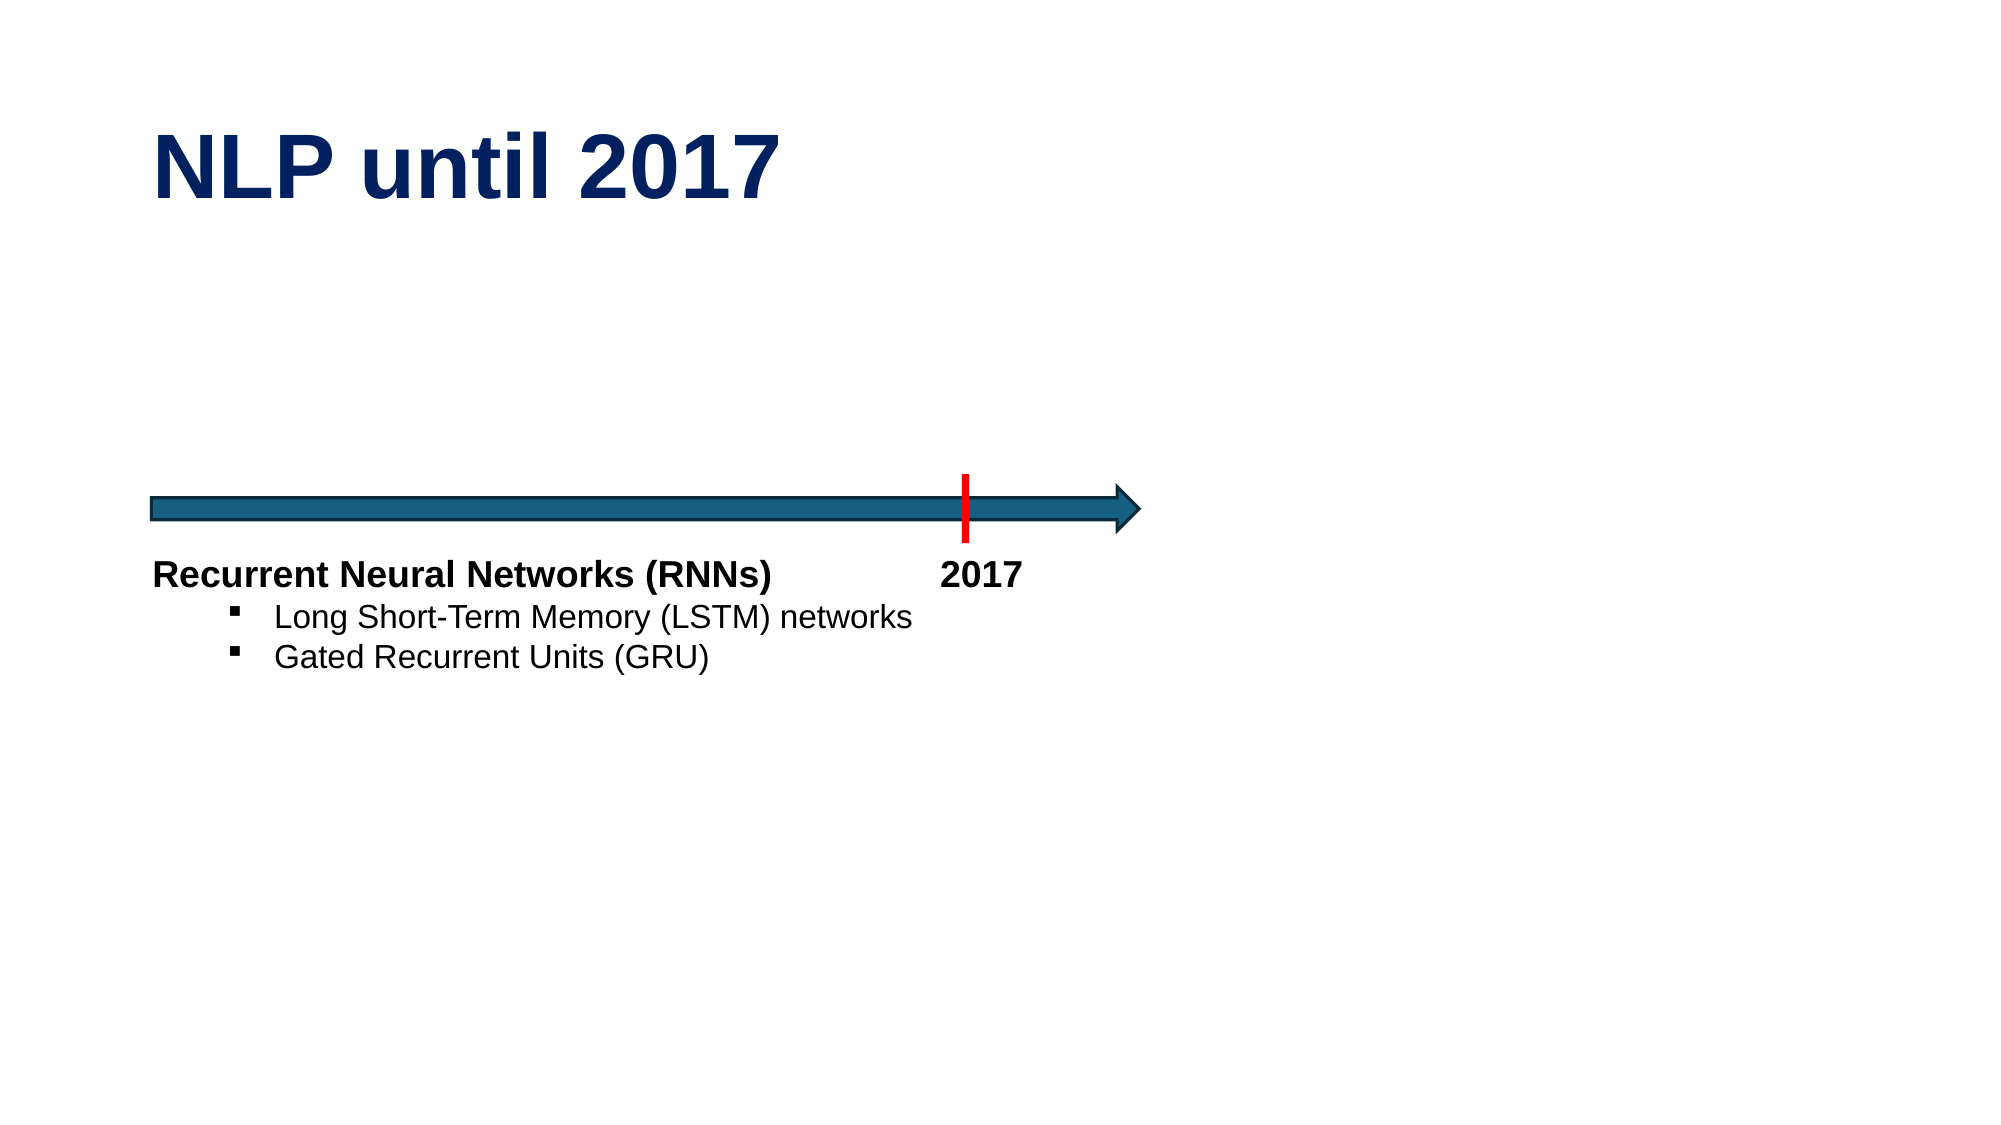

# NLP until 2017

Recurrent Neural Networks (RNNs)
Long Short-Term Memory (LSTM) networks
Gated Recurrent Units (GRU)

2017